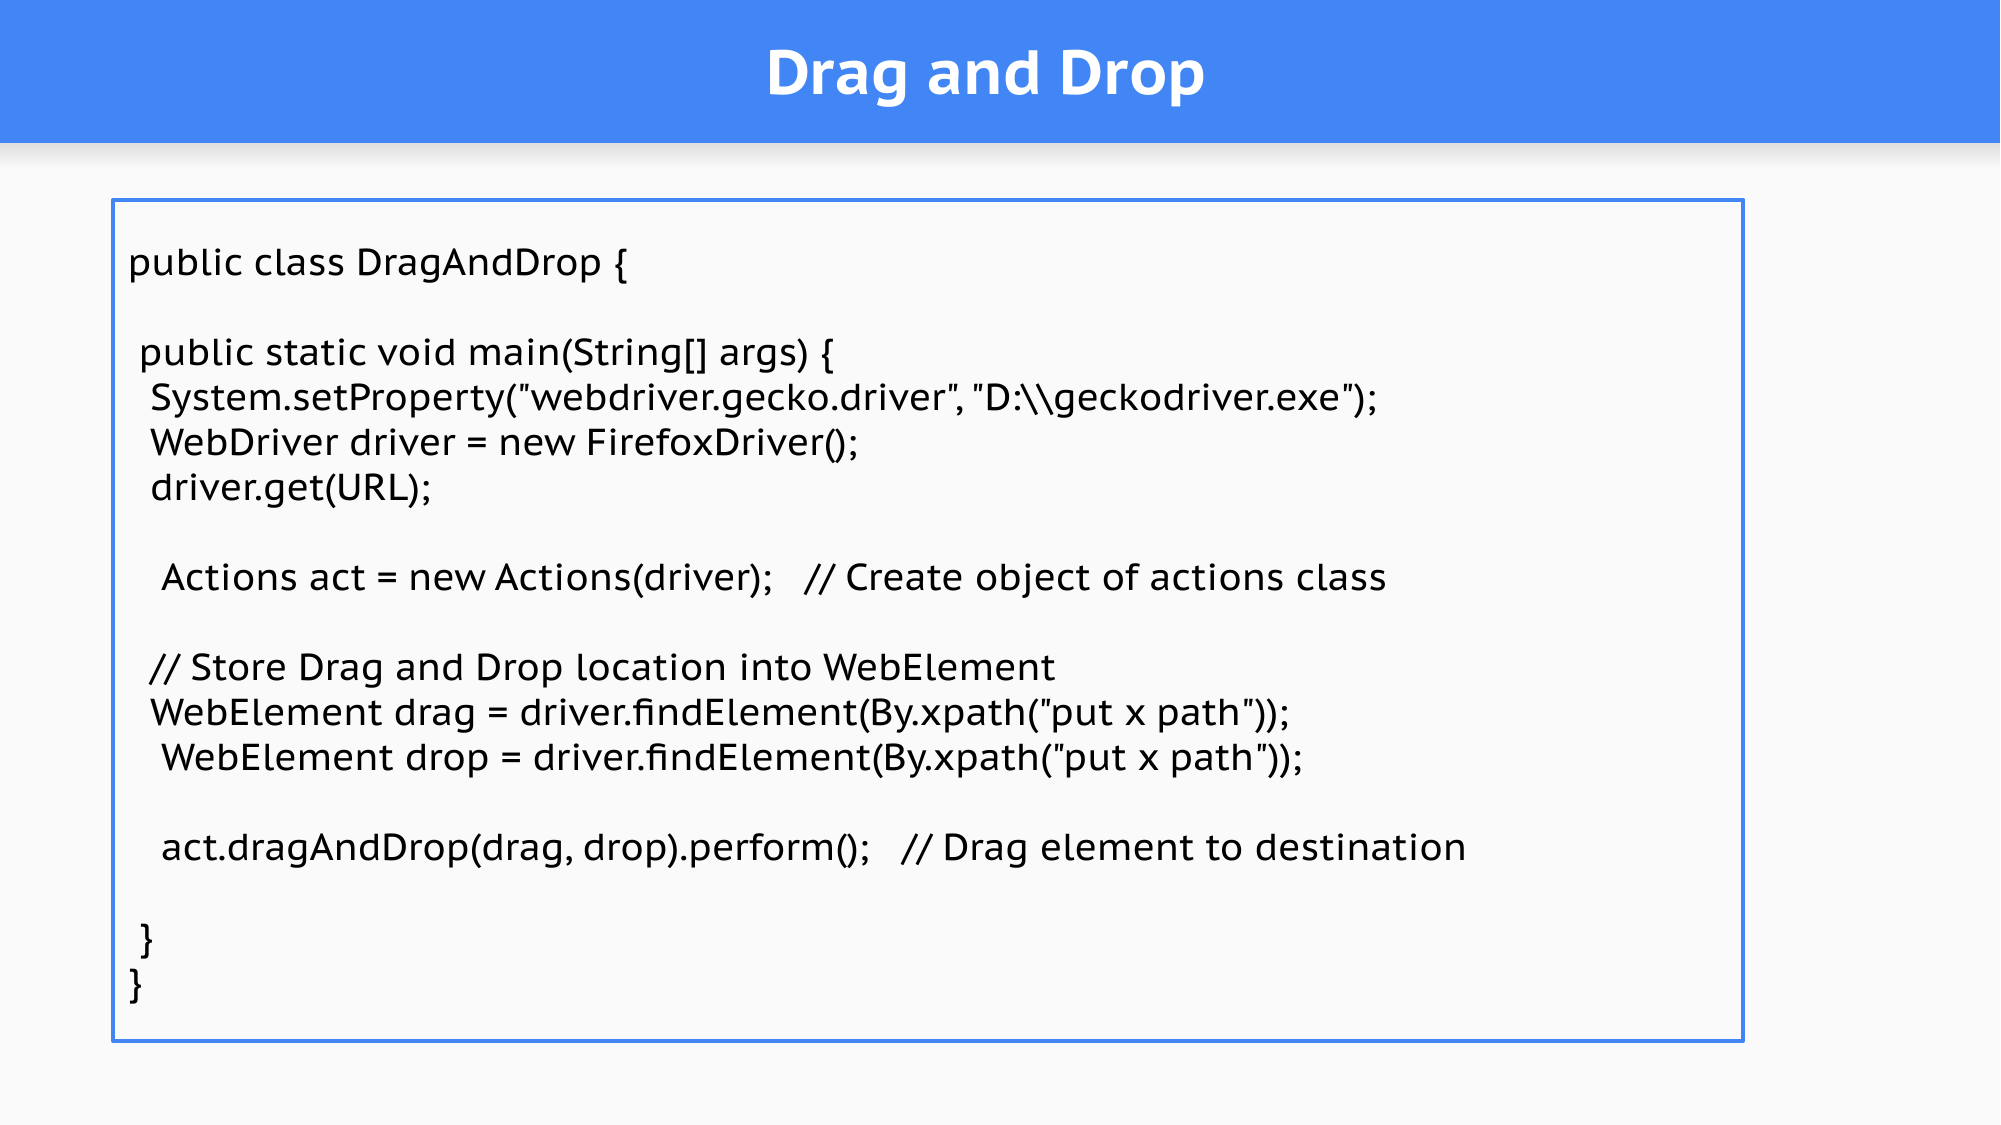

# Drag and Drop
public class DragAndDrop {

 public static void main(String[] args) {
  System.setProperty("webdriver.gecko.driver", "D:\\geckodriver.exe");
  WebDriver driver = new FirefoxDriver();
  driver.get(URL);

   Actions act = new Actions(driver);   // Create object of actions class

  // Store Drag and Drop location into WebElement
  WebElement drag = driver.findElement(By.xpath("put x path"));
   WebElement drop = driver.findElement(By.xpath("put x path"));

   act.dragAndDrop(drag, drop).perform();   // Drag element to destination

 }
}